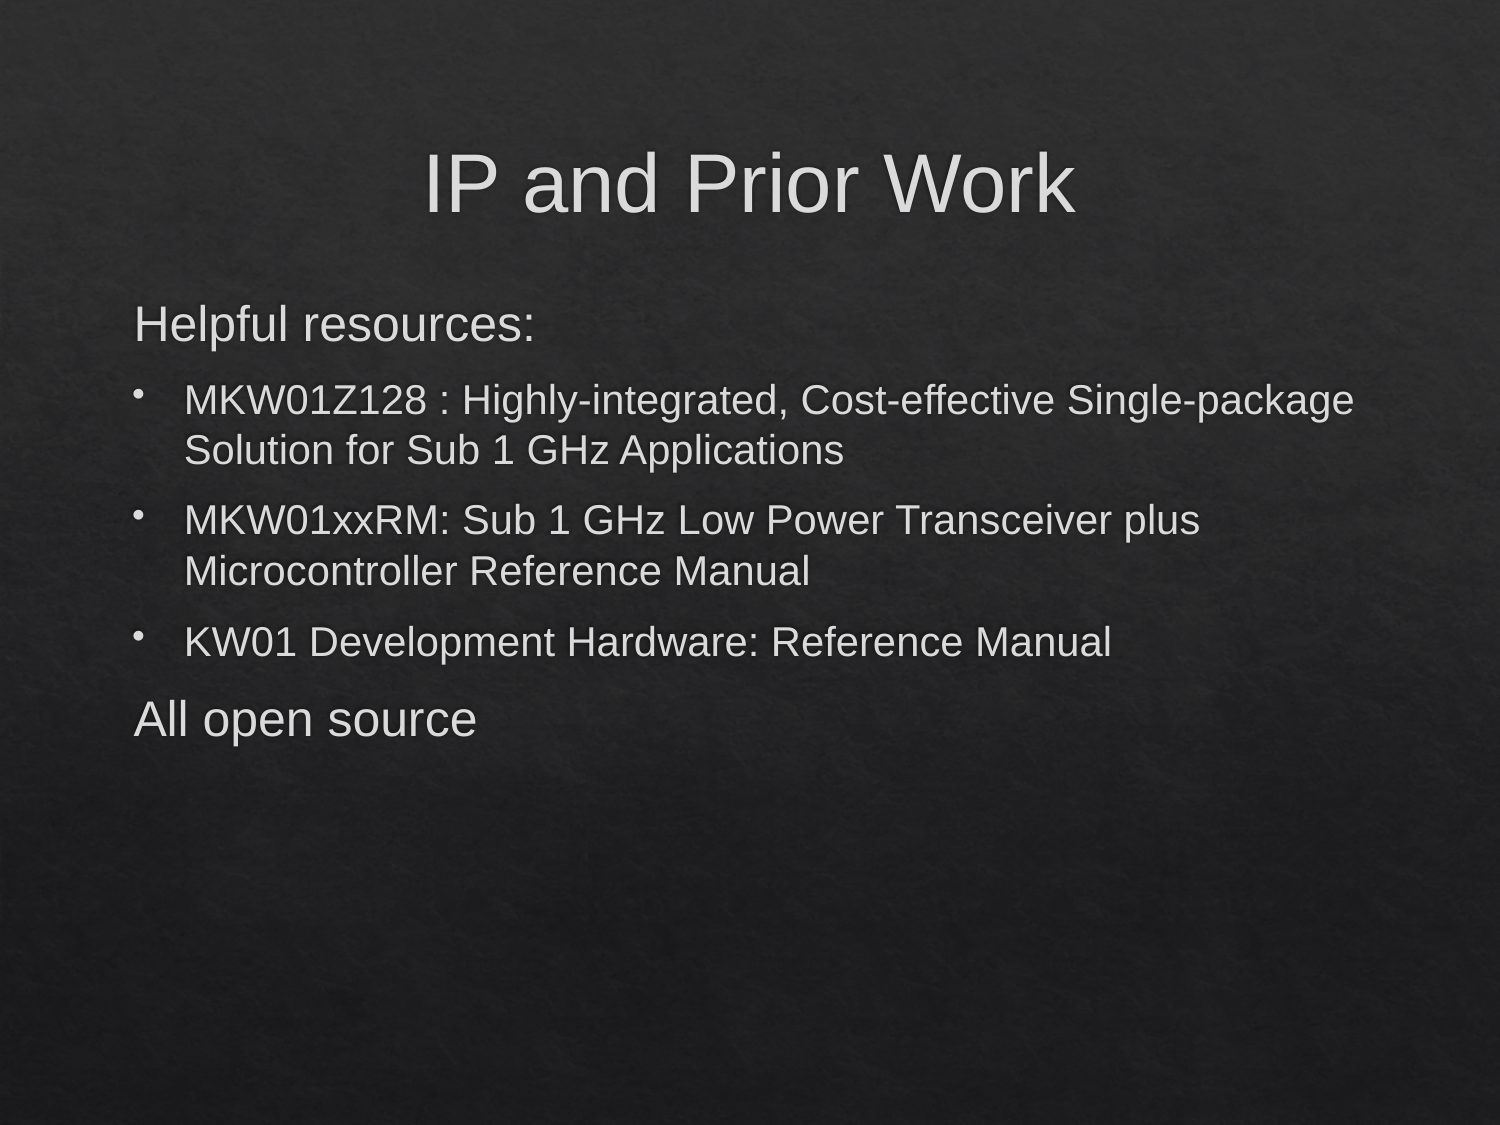

# IP and Prior Work
Helpful resources:
MKW01Z128 : Highly-integrated, Cost-effective Single-package Solution for Sub 1 GHz Applications
MKW01xxRM: Sub 1 GHz Low Power Transceiver plus Microcontroller Reference Manual
KW01 Development Hardware: Reference Manual
All open source